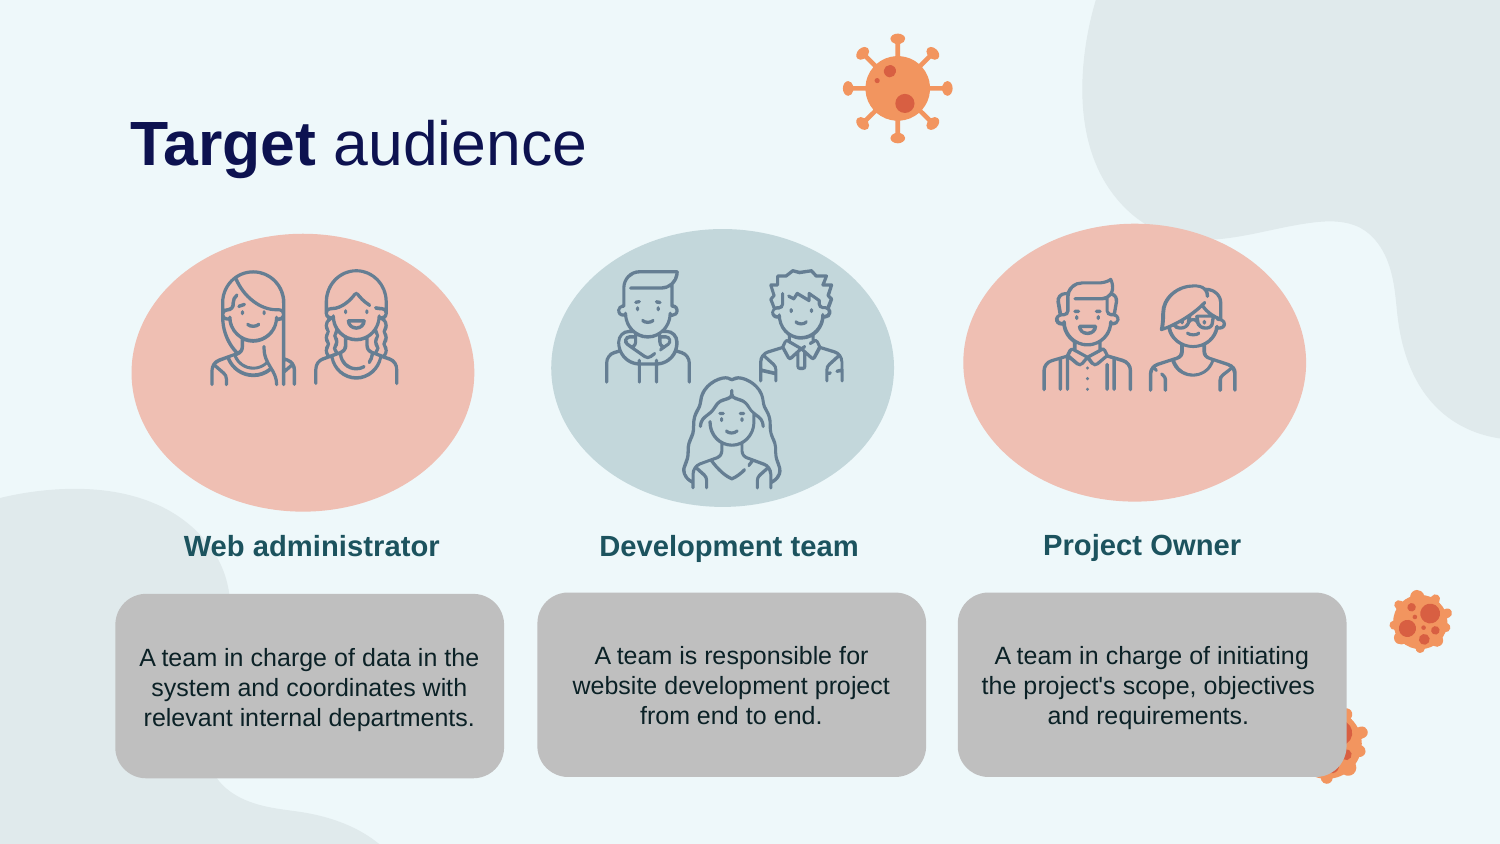

Target audience

Project Owner
Web administrator
Development team
A team is responsible for website development project from end to end.
A team in charge of initiating the project's scope, objectives  and requirements.
A team in charge of data in the system and coordinates with relevant internal departments.